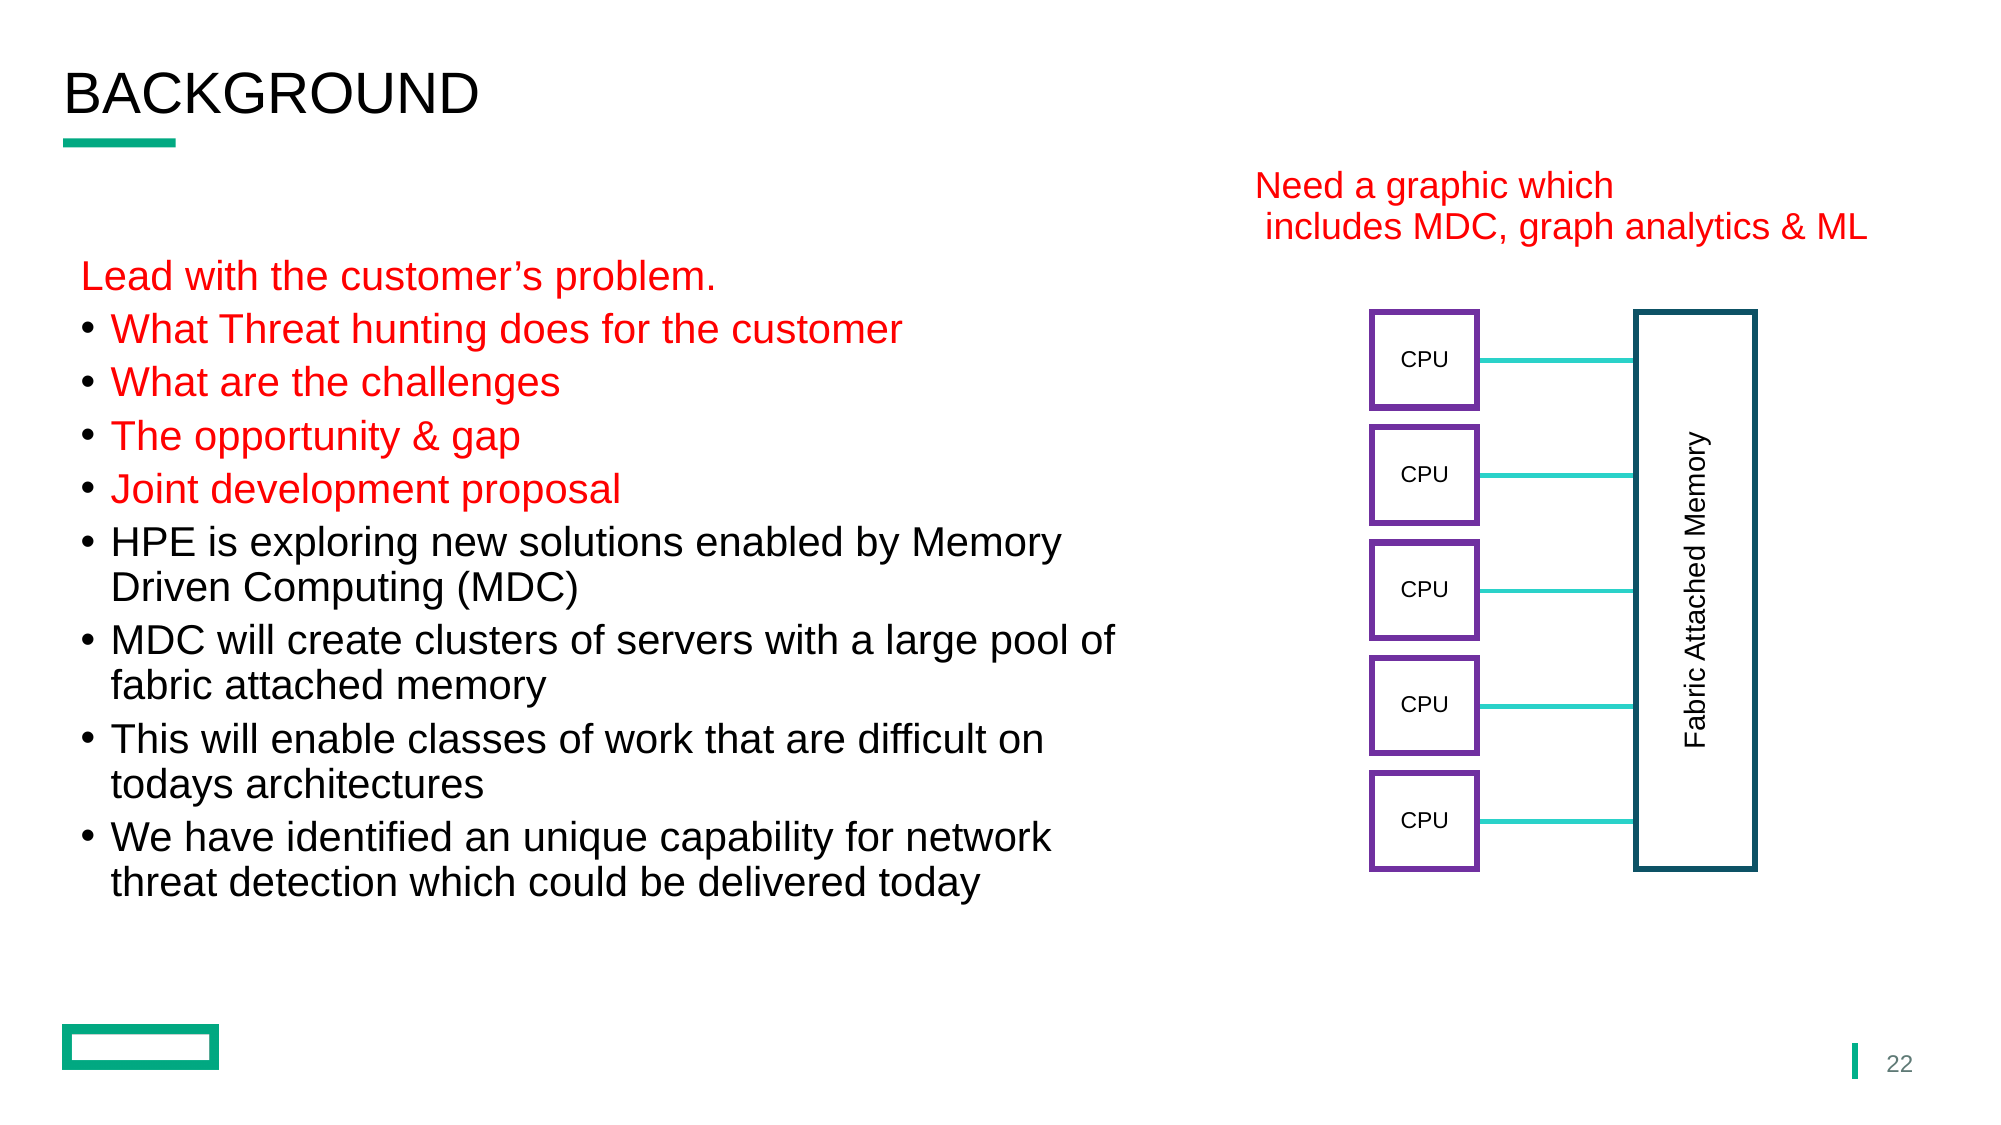

# Background
Need a graphic which
 includes MDC, graph analytics & ML
Lead with the customer’s problem.
What Threat hunting does for the customer
What are the challenges
The opportunity & gap
Joint development proposal
HPE is exploring new solutions enabled by Memory Driven Computing (MDC)
MDC will create clusters of servers with a large pool of fabric attached memory
This will enable classes of work that are difficult on todays architectures
We have identified an unique capability for network threat detection which could be delivered today

CPU
CPU
Fabric Attached Memory
CPU
CPU
CPU
22